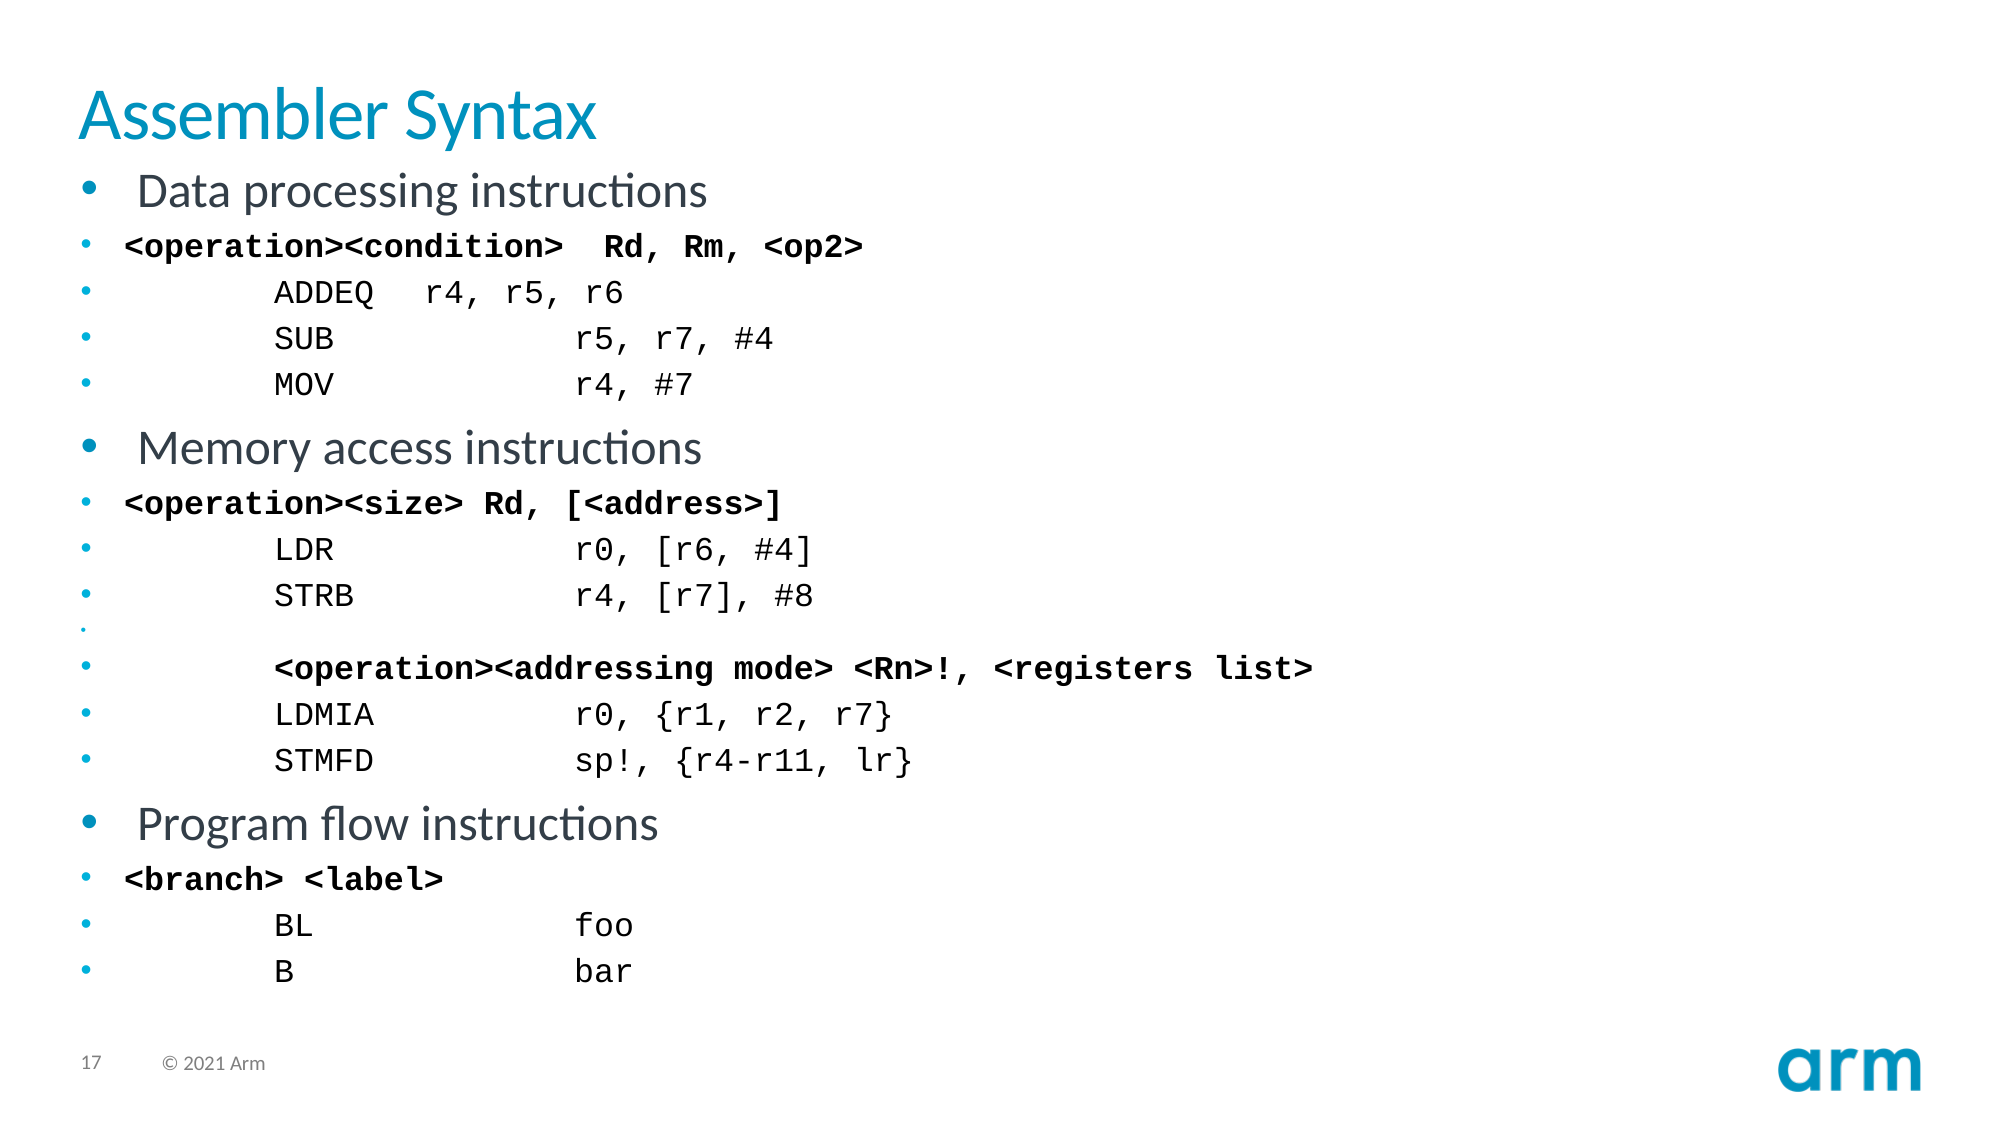

# Assembler Syntax
Data processing instructions
<operation><condition>  Rd, Rm, <op2>
	ADDEQ 	r4, r5, r6
	SUB		r5, r7, #4
	MOV  		r4, #7
Memory access instructions
<operation><size> Rd, [<address>]
	LDR 		r0, [r6, #4]
	STRB 		r4, [r7], #8

	<operation><addressing mode> <Rn>!, <registers list>
	LDMIA		r0, {r1, r2, r7}
	STMFD		sp!, {r4-r11, lr}
Program flow instructions
<branch> <label>
	BL 		foo
	B 		bar